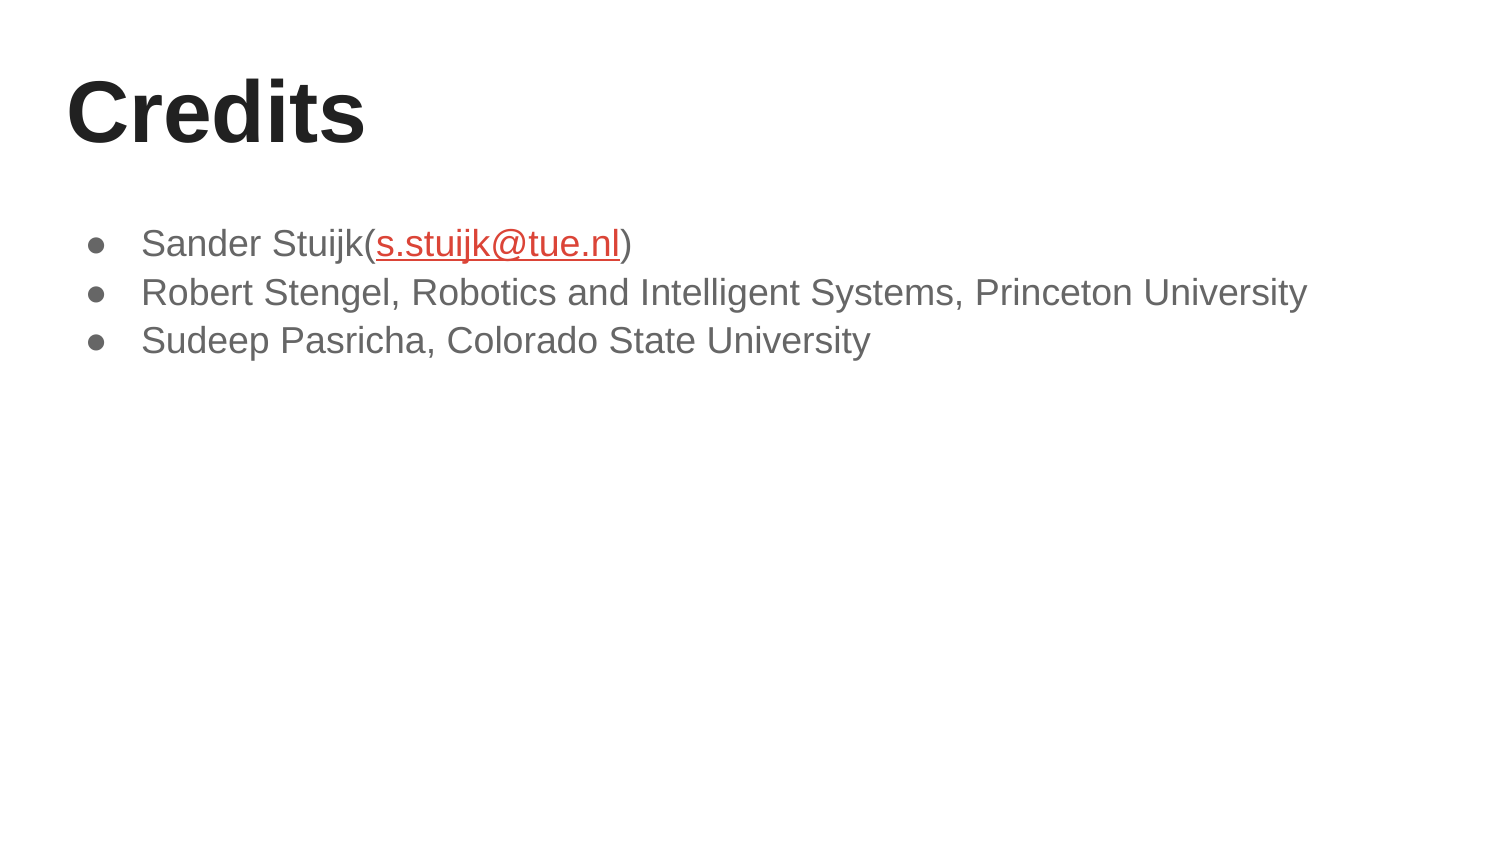

# Credits
Sander Stuijk(s.stuijk@tue.nl)
Robert Stengel, Robotics and Intelligent Systems, Princeton University
Sudeep Pasricha, Colorado State University